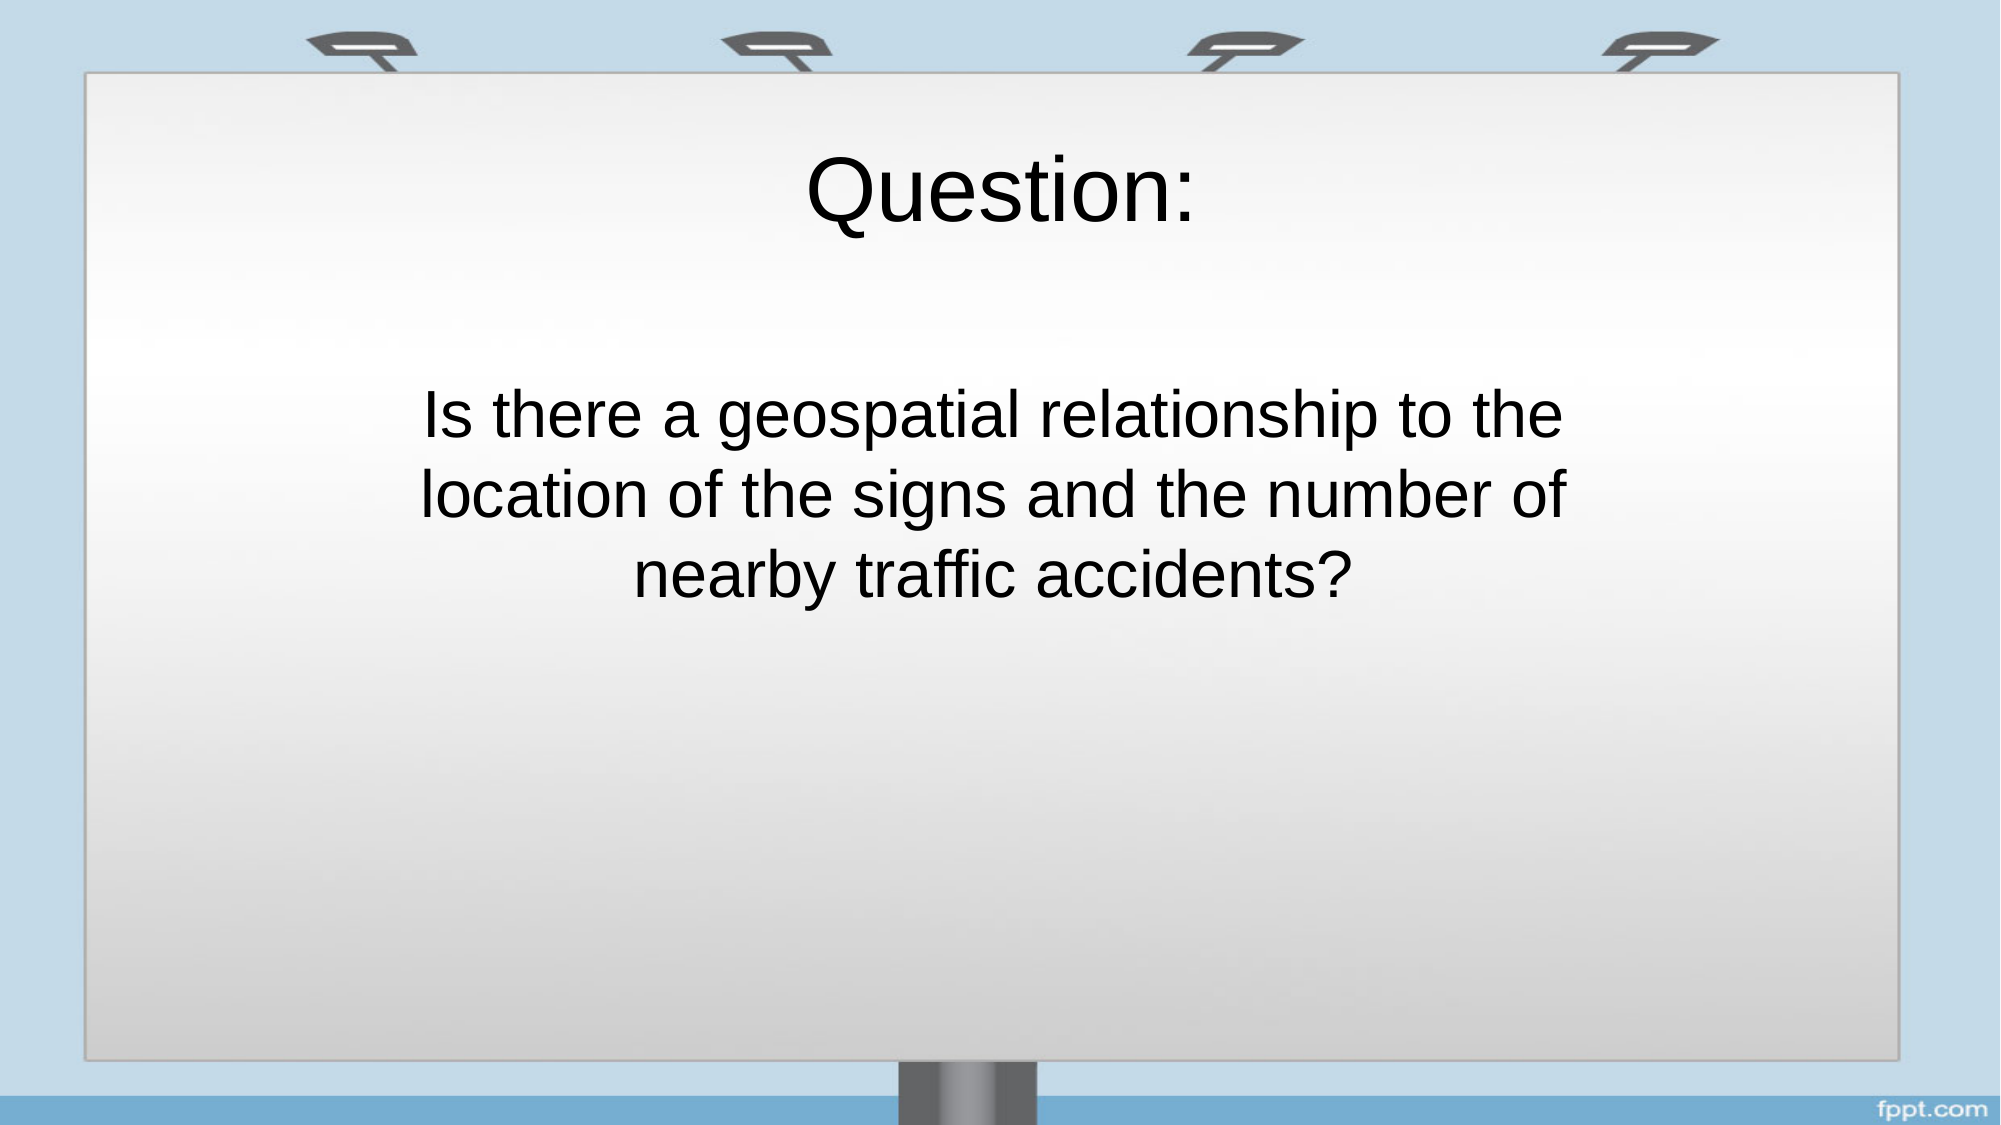

# Question:
Is there a geospatial relationship to the location of the signs and the number of nearby traffic accidents?